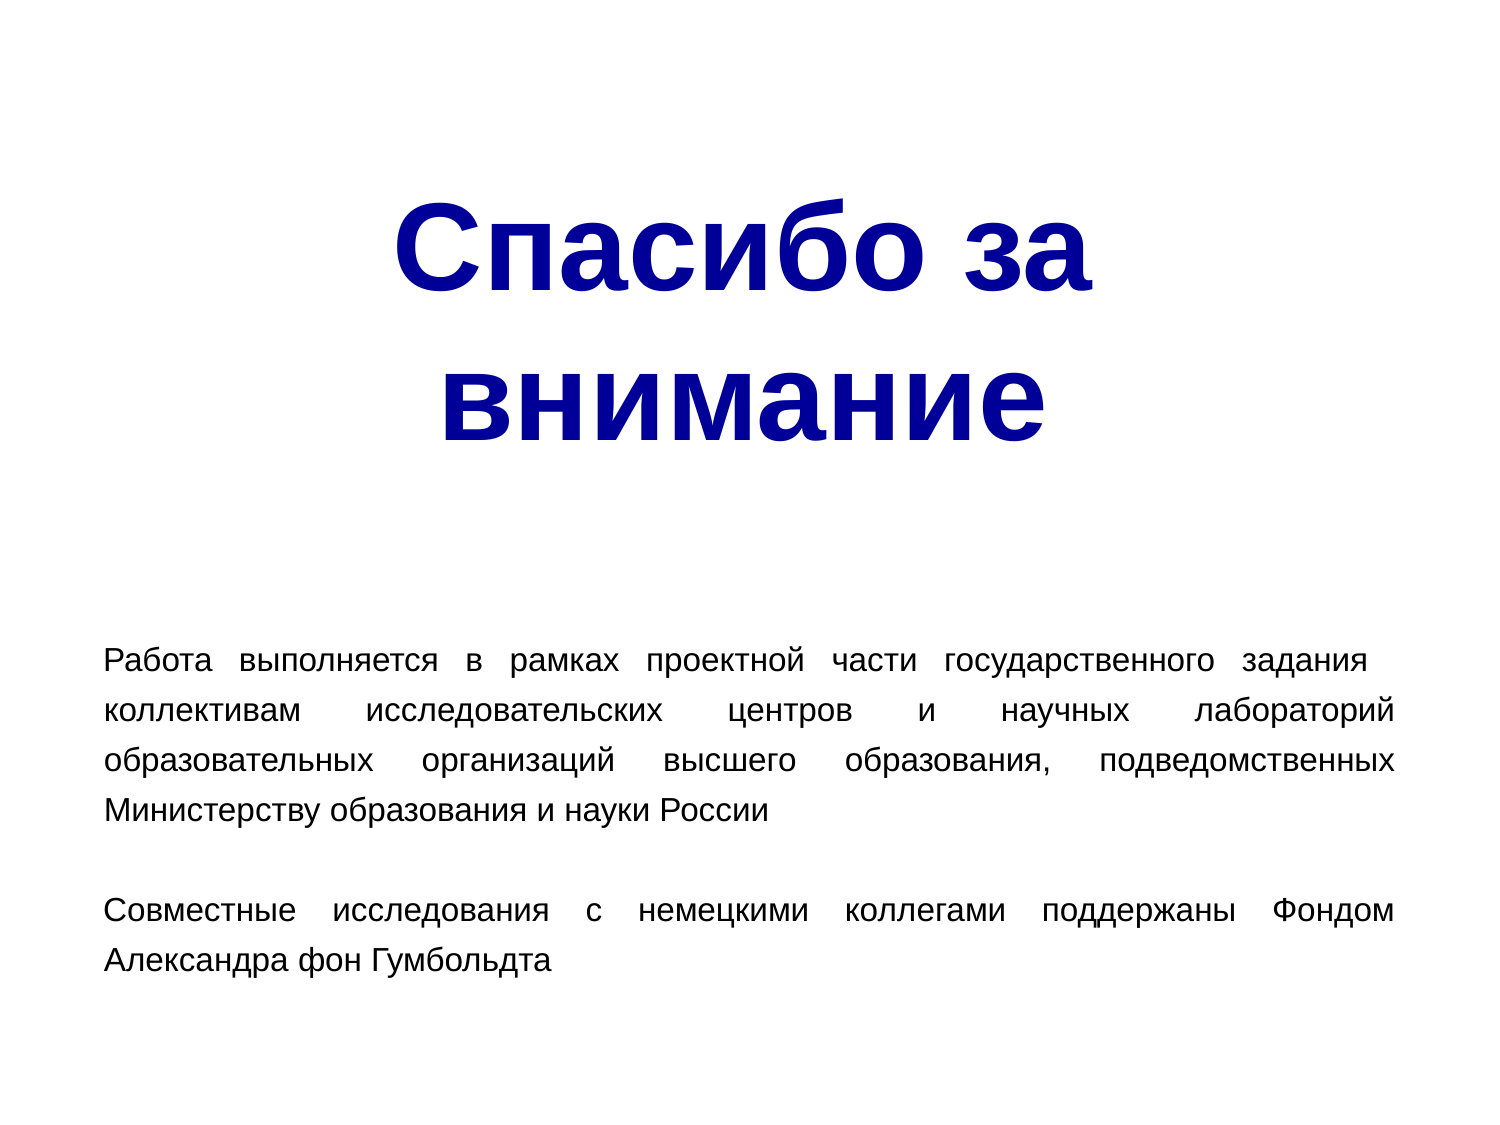

Спасибо за внимание
Работа выполняется в рамках проектной части государственного задания  коллективам исследовательских центров и научных лабораторий образовательных организаций высшего образования, подведомственных Министерству образования и науки России

Совместные исследования с немецкими коллегами поддержаны Фондом Александра фон Гумбольдта